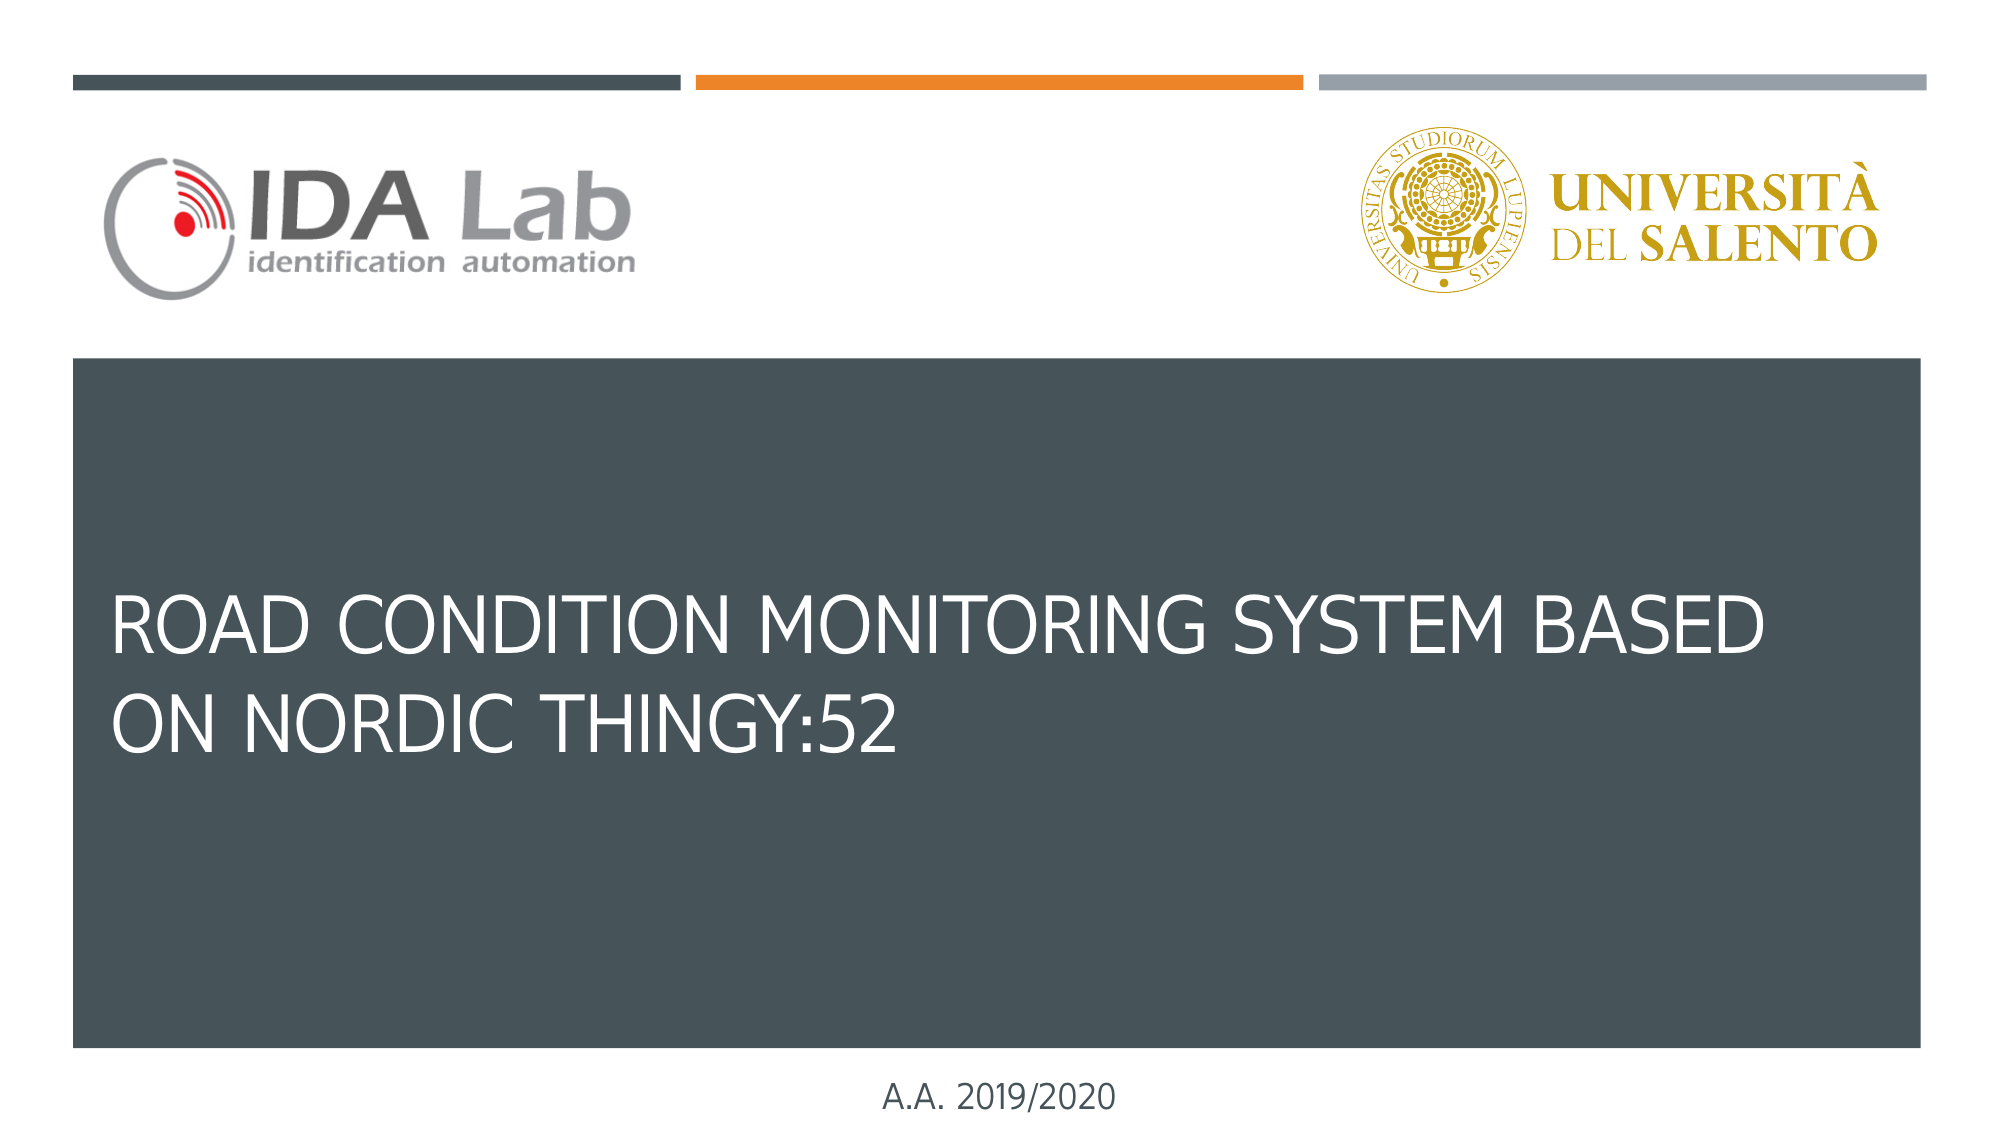

# ROAD CONDITION MONITORING SYSTEM BASED ON NORDIC THINGY:52